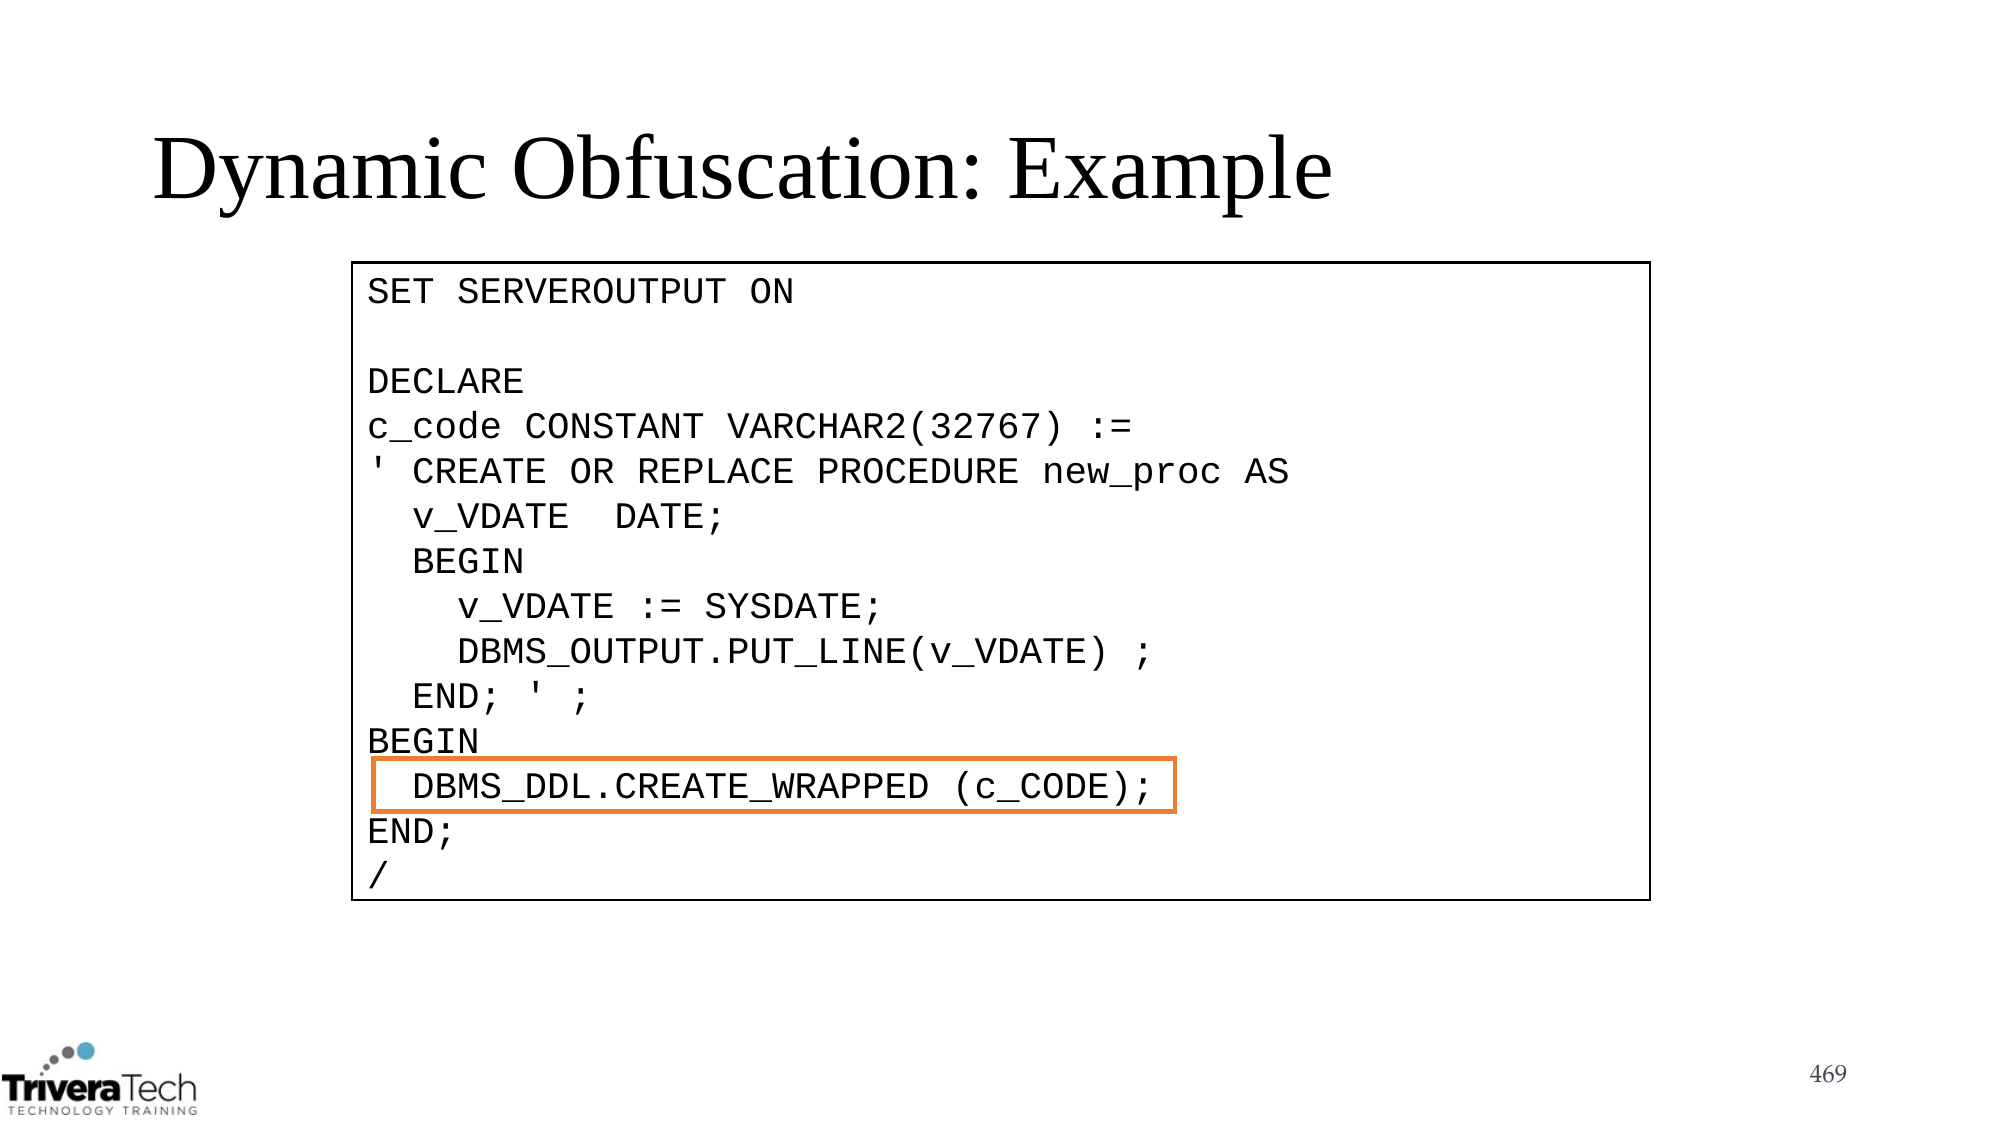

# Dynamic Obfuscation: Example
SET SERVEROUTPUT ON

DECLARE
c_code CONSTANT VARCHAR2(32767) :=
' CREATE OR REPLACE PROCEDURE new_proc AS
  v_VDATE  DATE;
  BEGIN
    v_VDATE := SYSDATE;
    DBMS_OUTPUT.PUT_LINE(v_VDATE) ;
  END; ' ;
BEGIN
  DBMS_DDL.CREATE_WRAPPED (c_CODE);
END;
/

469